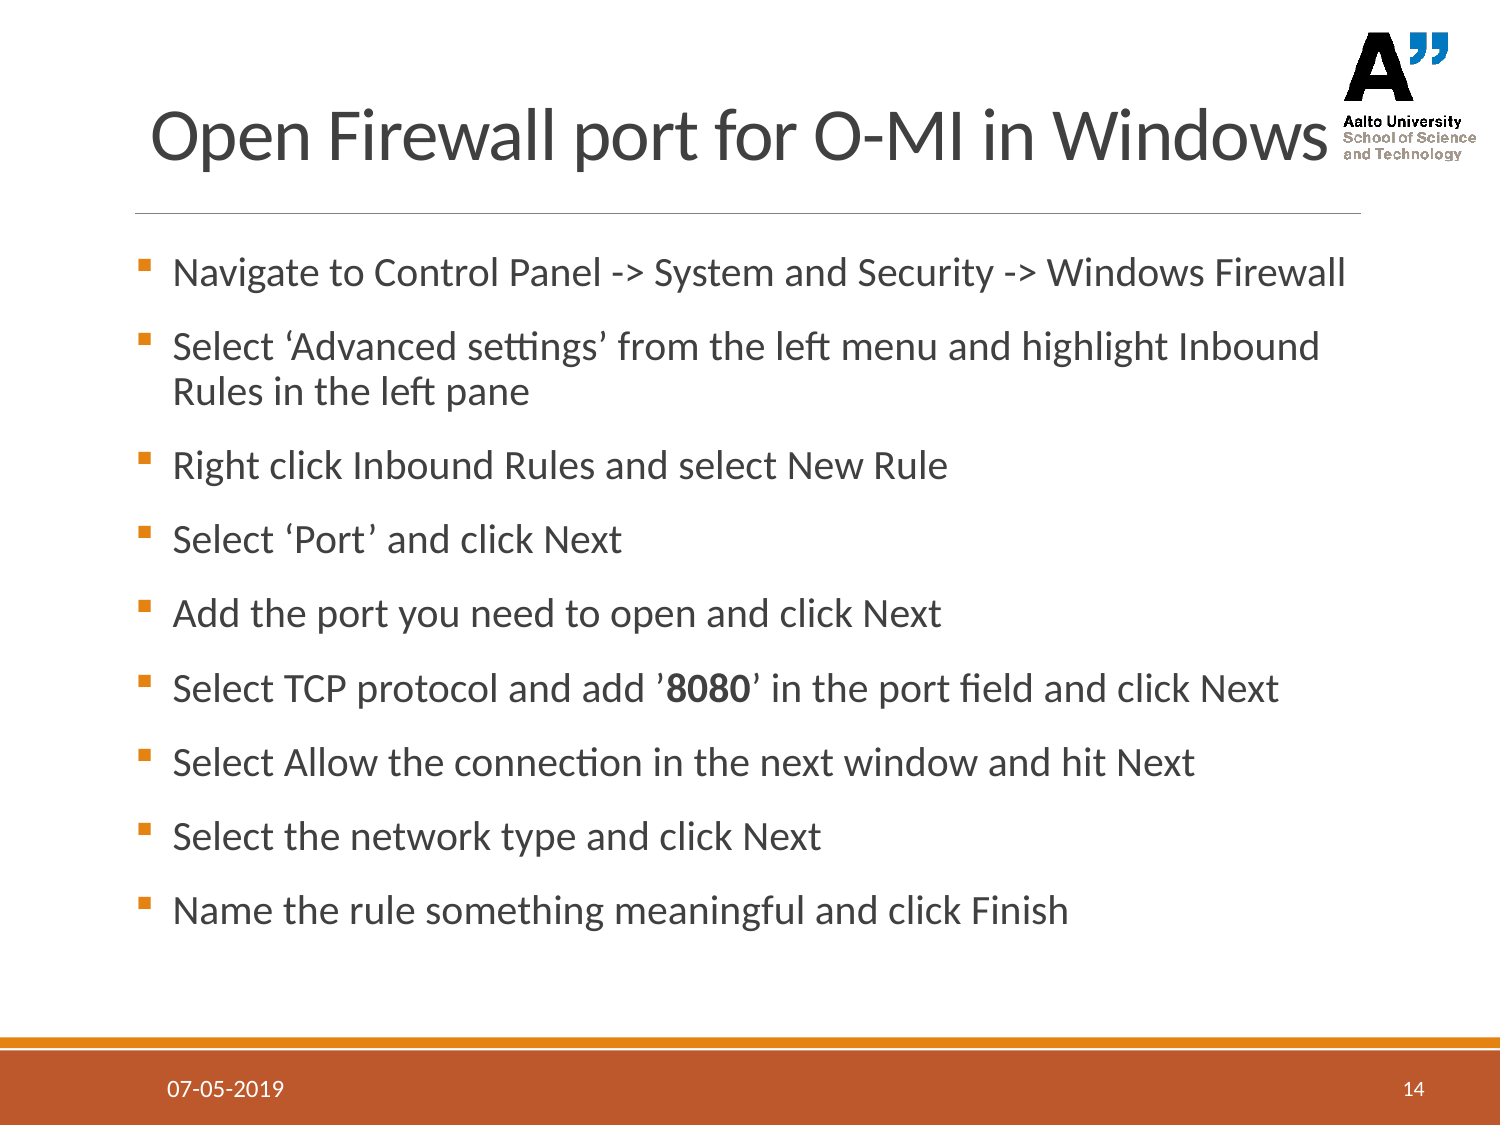

# Open Firewall port for O-MI in Windows
Navigate to Control Panel -> System and Security -> Windows Firewall
Select ‘Advanced settings’ from the left menu and highlight Inbound Rules in the left pane
Right click Inbound Rules and select New Rule
Select ‘Port’ and click Next
Add the port you need to open and click Next
Select TCP protocol and add ’8080’ in the port field and click Next
Select Allow the connection in the next window and hit Next
Select the network type and click Next
Name the rule something meaningful and click Finish

07-05-2019
14